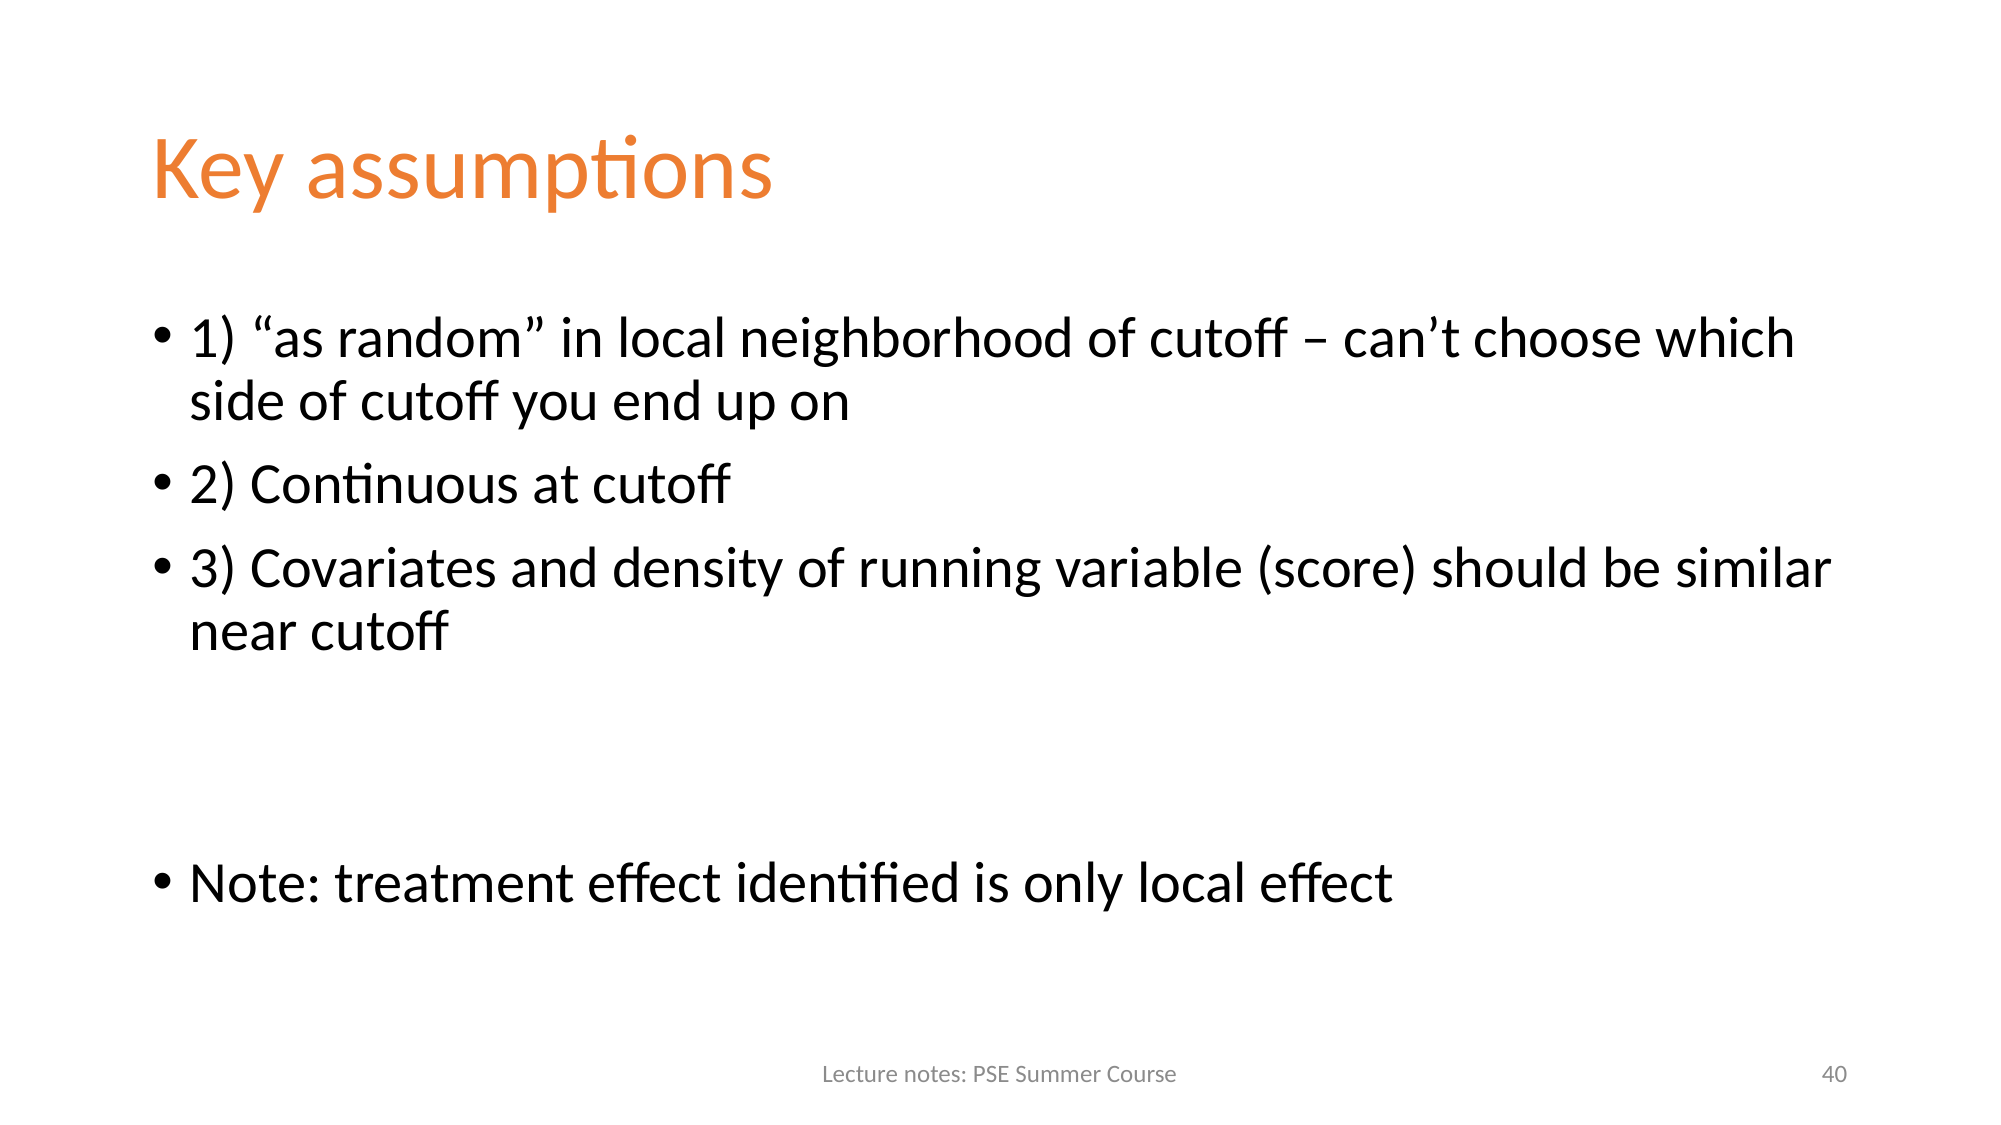

# Key assumptions
1) “as random” in local neighborhood of cutoff – can’t choose which side of cutoff you end up on
2) Continuous at cutoff
3) Covariates and density of running variable (score) should be similar near cutoff

Note: treatment effect identified is only local effect
Lecture notes: PSE Summer Course
40